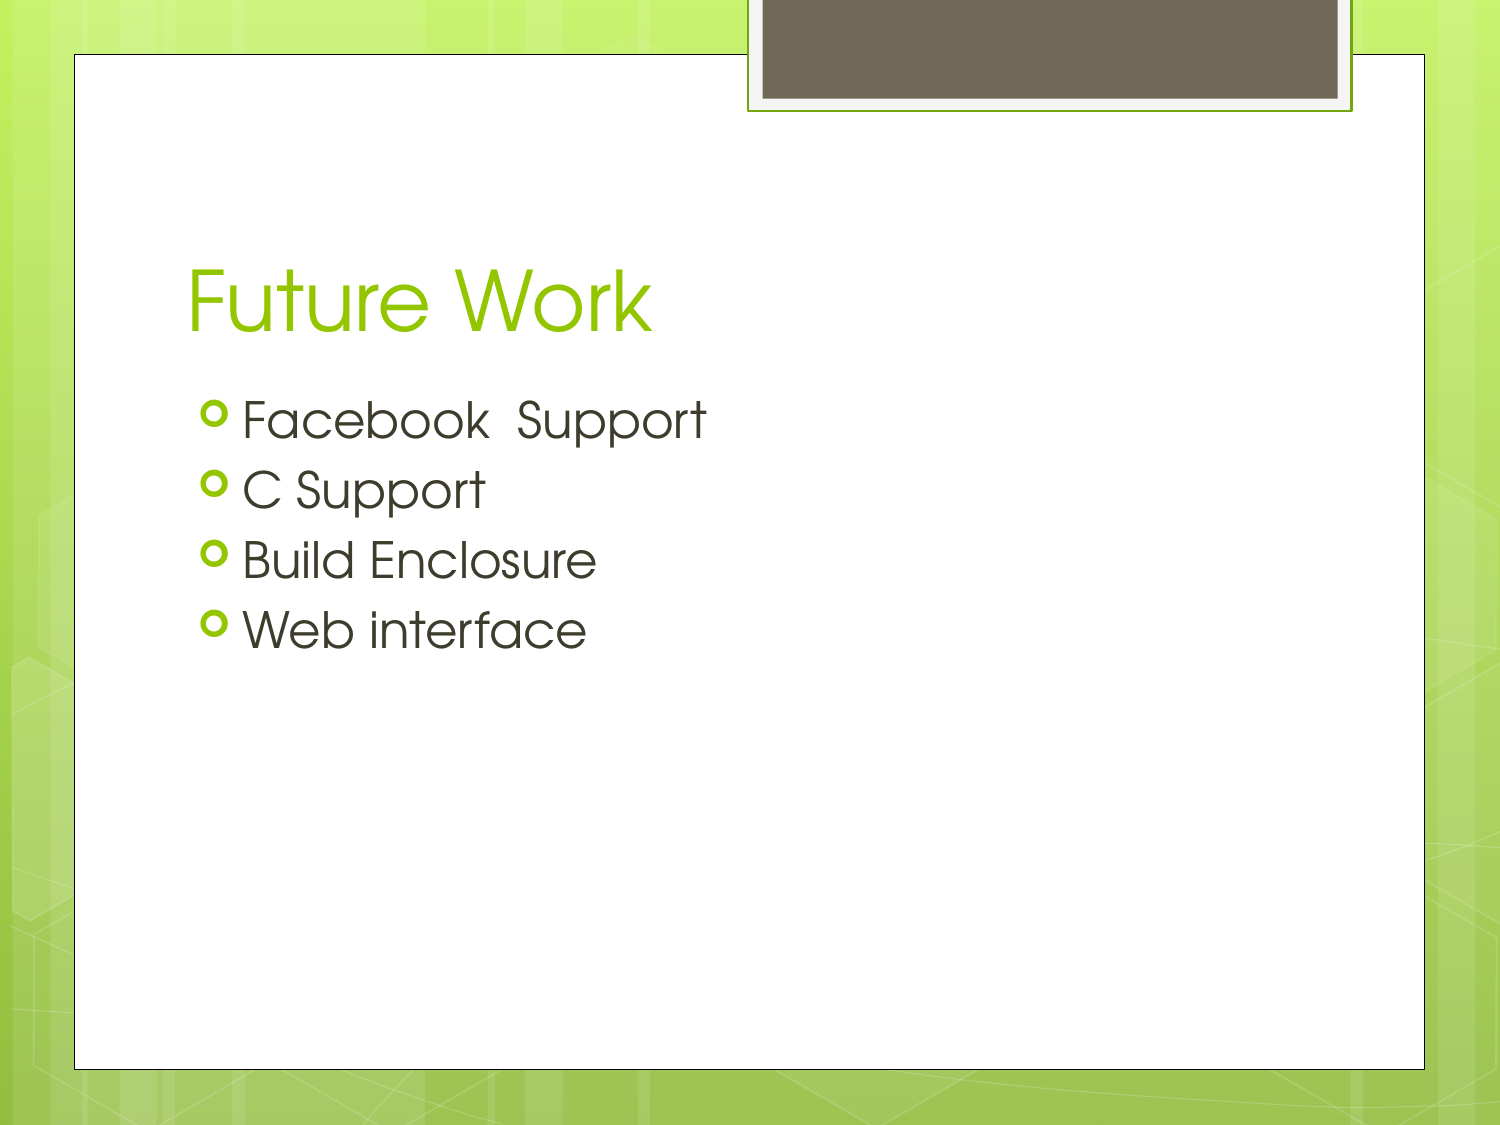

# Future Work
Facebook  Support
C Support
Build Enclosure
Web interface